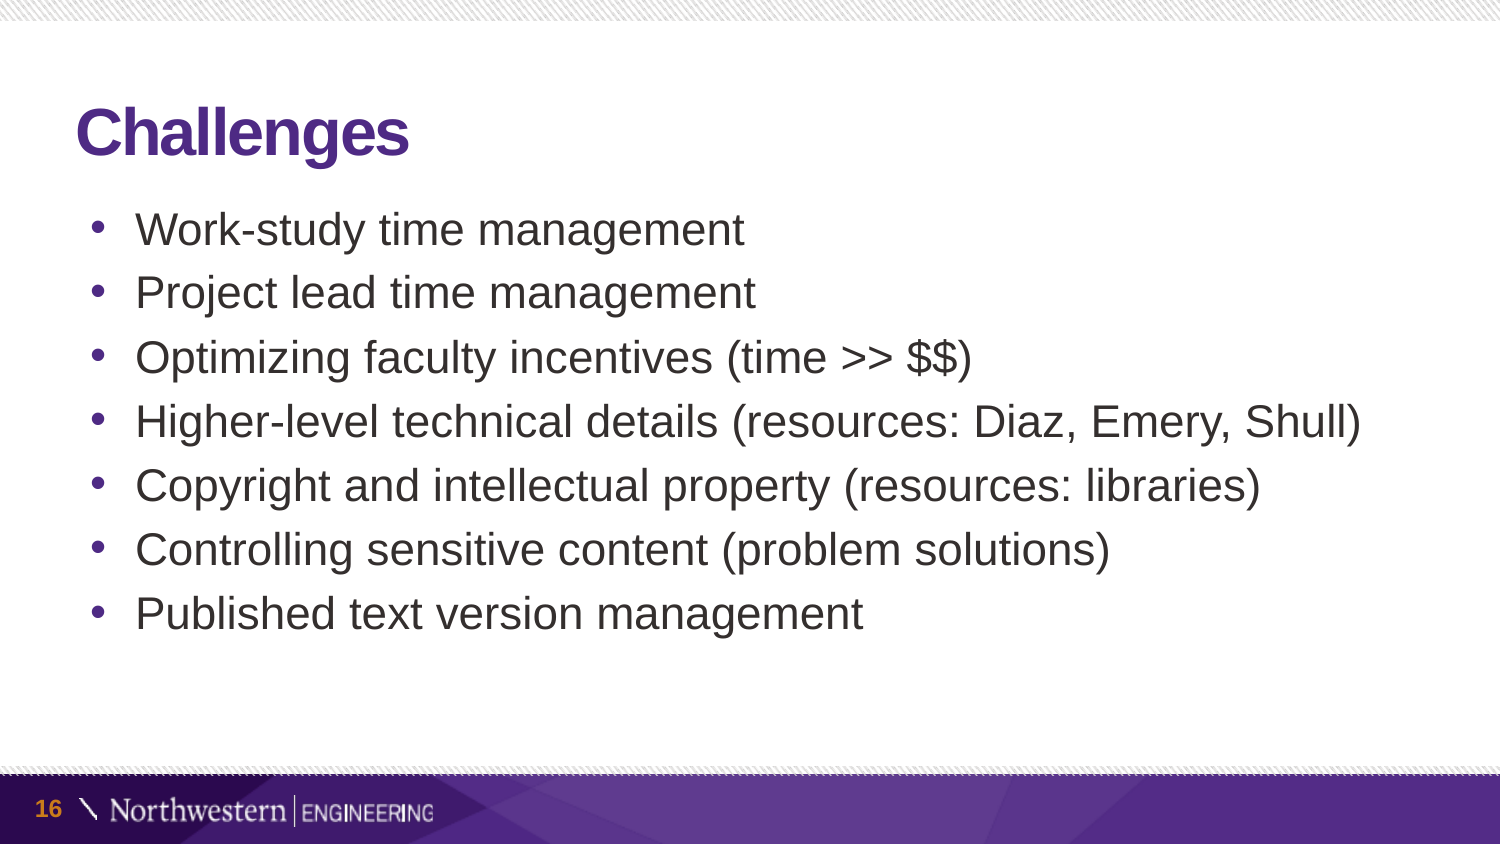

# Challenges
Work-study time management
Project lead time management
Optimizing faculty incentives (time >> $$)
Higher-level technical details (resources: Diaz, Emery, Shull)
Copyright and intellectual property (resources: libraries)
Controlling sensitive content (problem solutions)
Published text version management

16